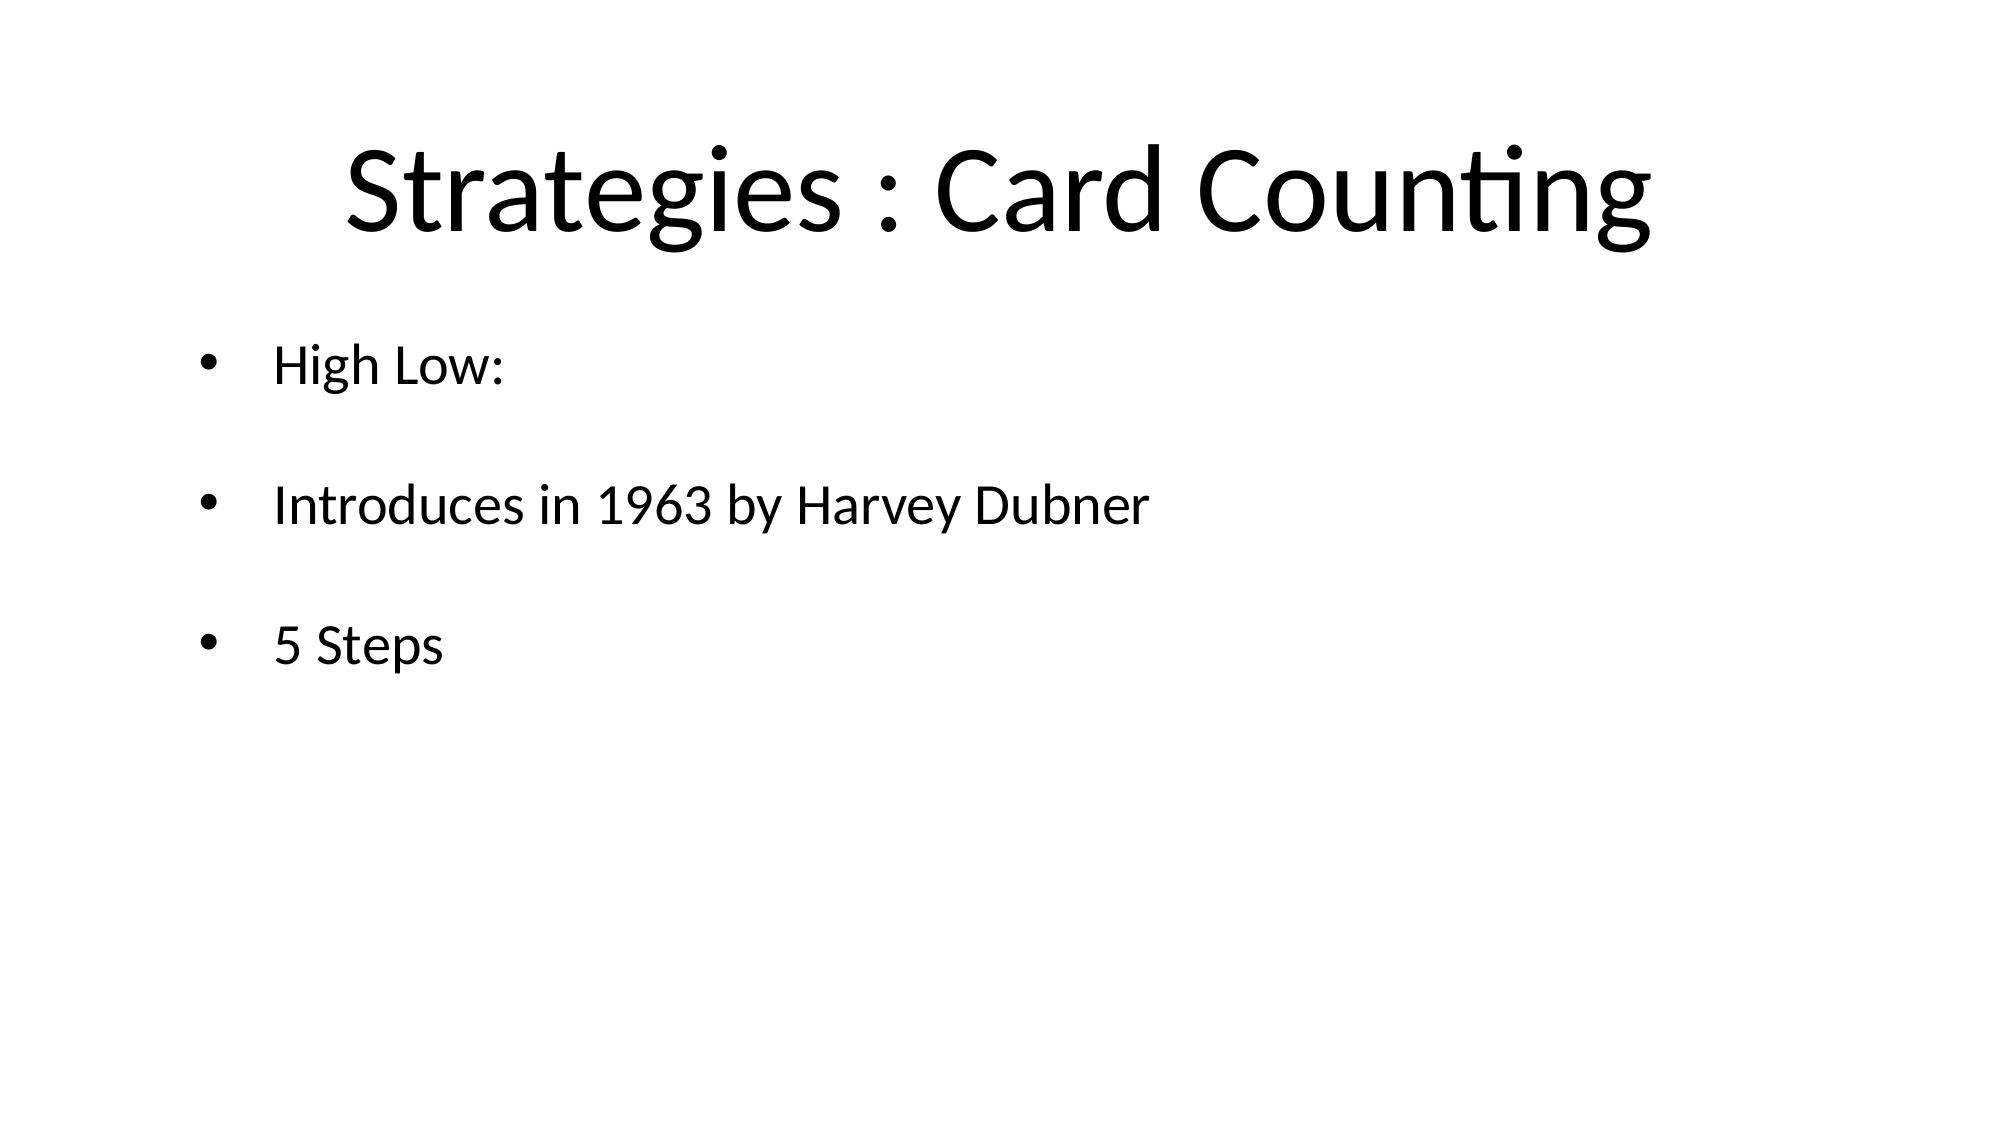

# Strategies : Card Counting
High Low:

Introduces in 1963 by Harvey Dubner

5 Steps